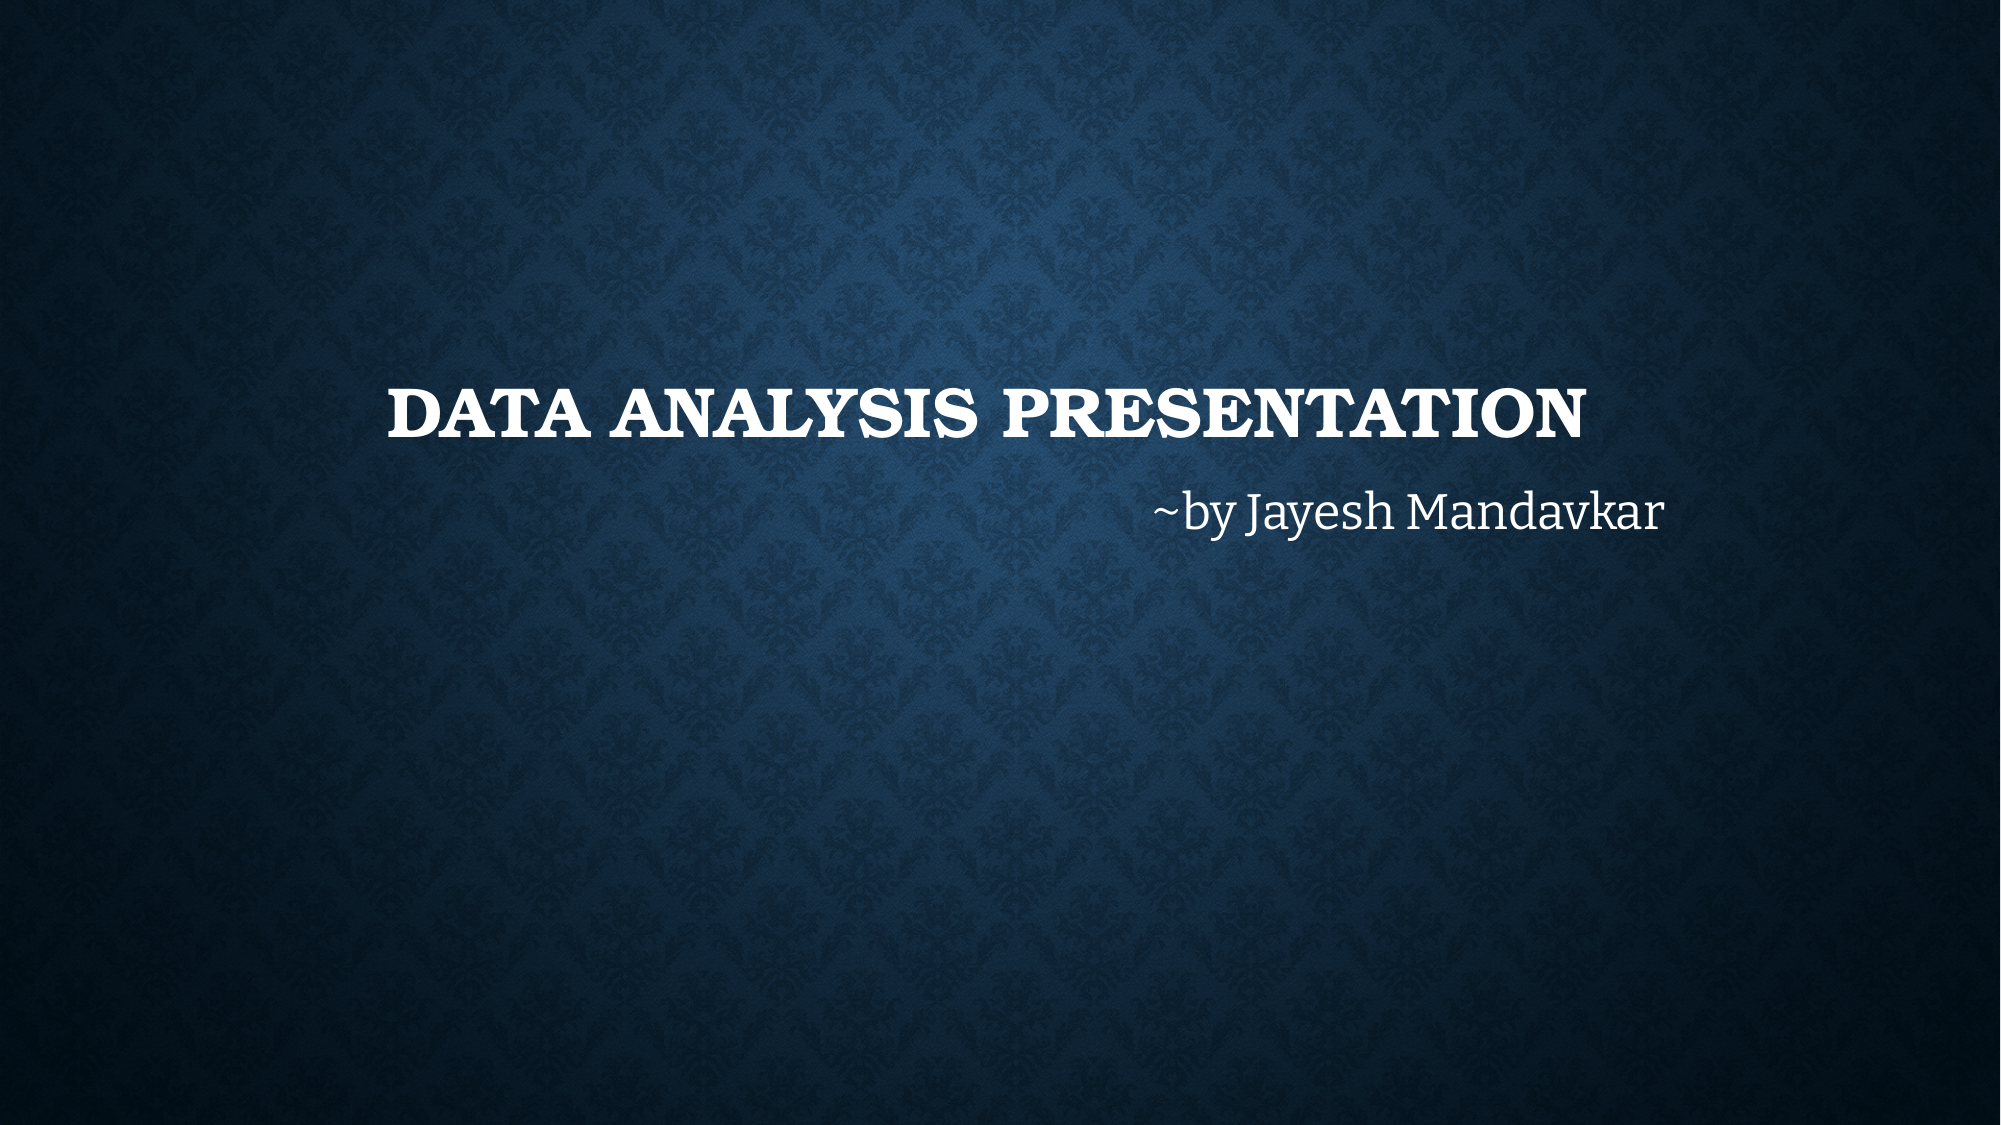

# Data analysis presentation
~by Jayesh Mandavkar